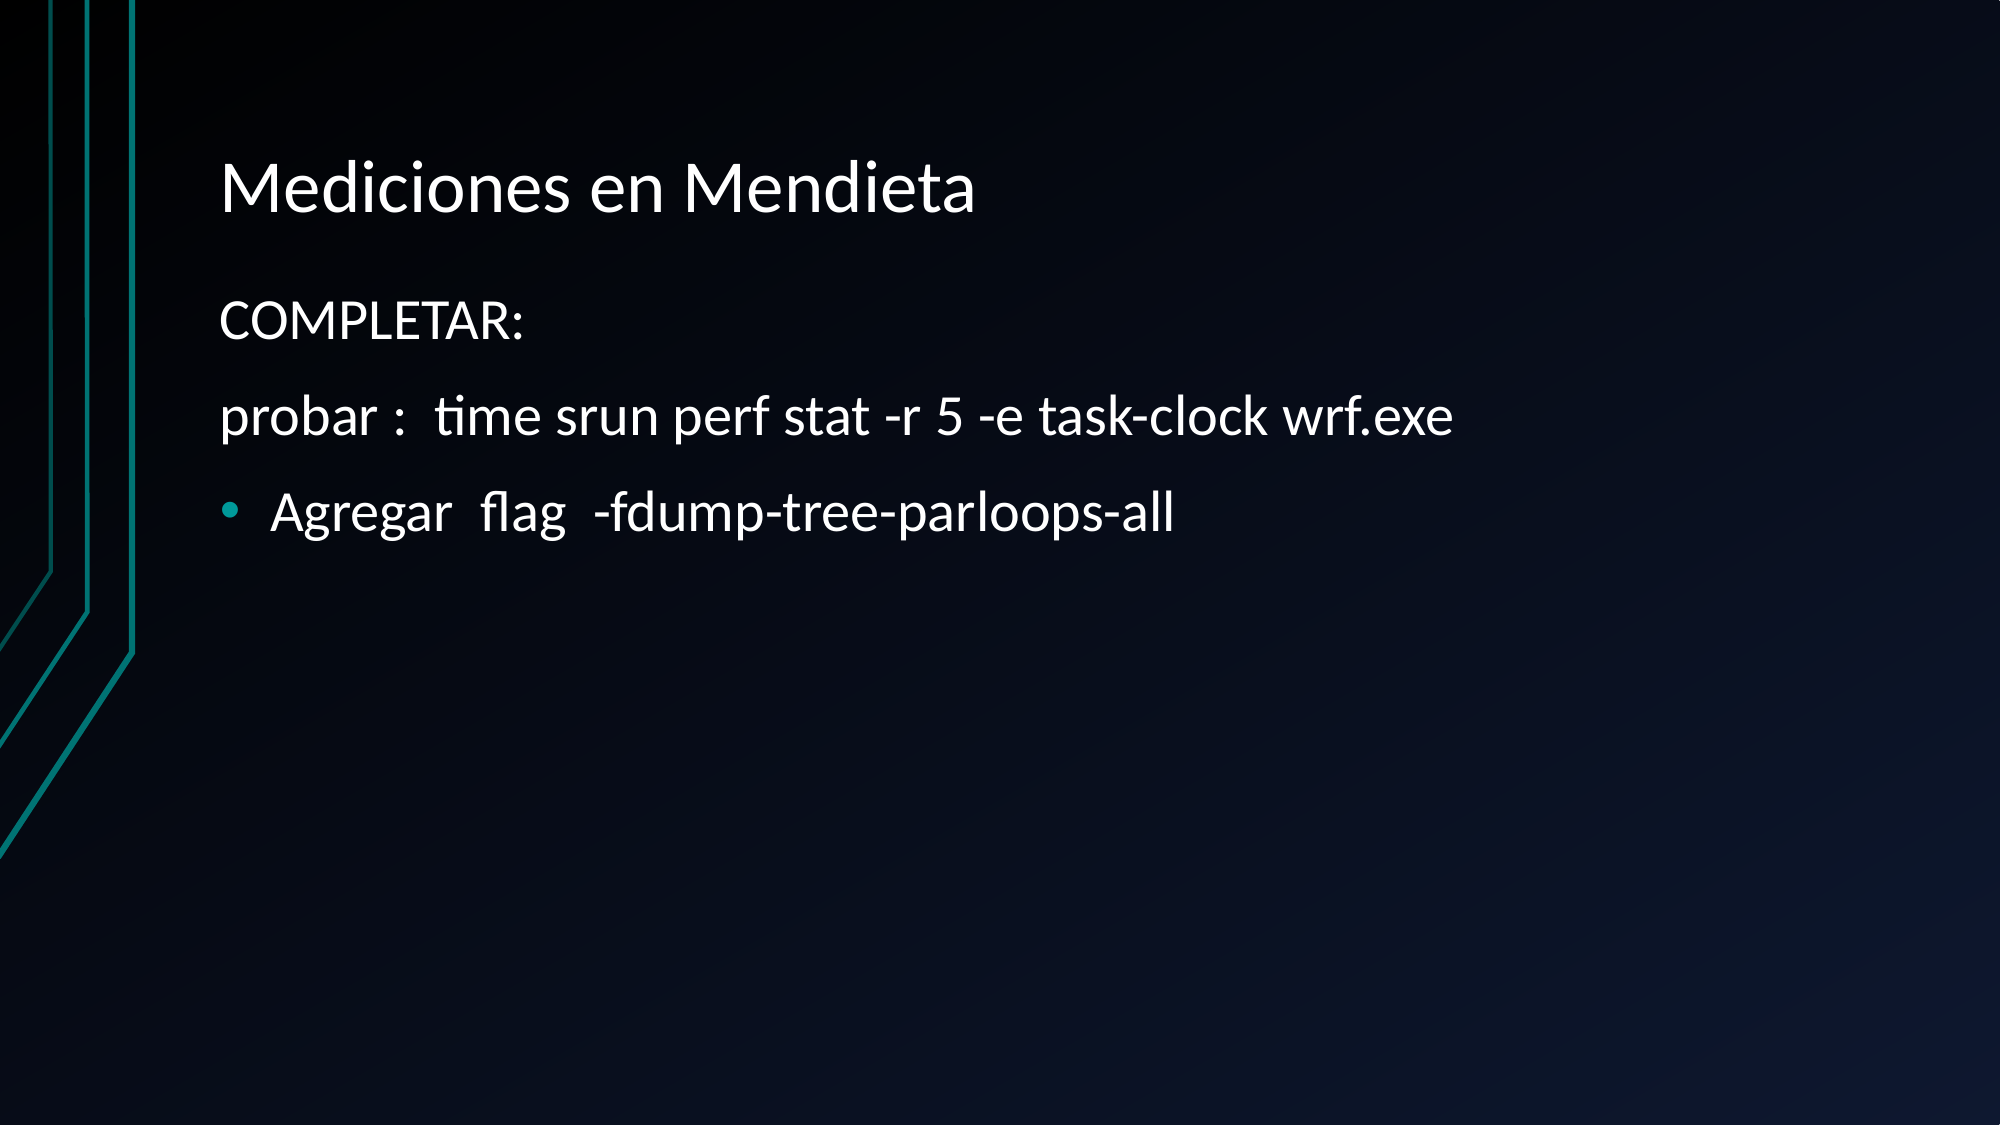

# Mediciones en Mendieta
COMPLETAR:
probar :  time srun perf stat -r 5 -e task-clock wrf.exe
Agregar  flag  -fdump-tree-parloops-all